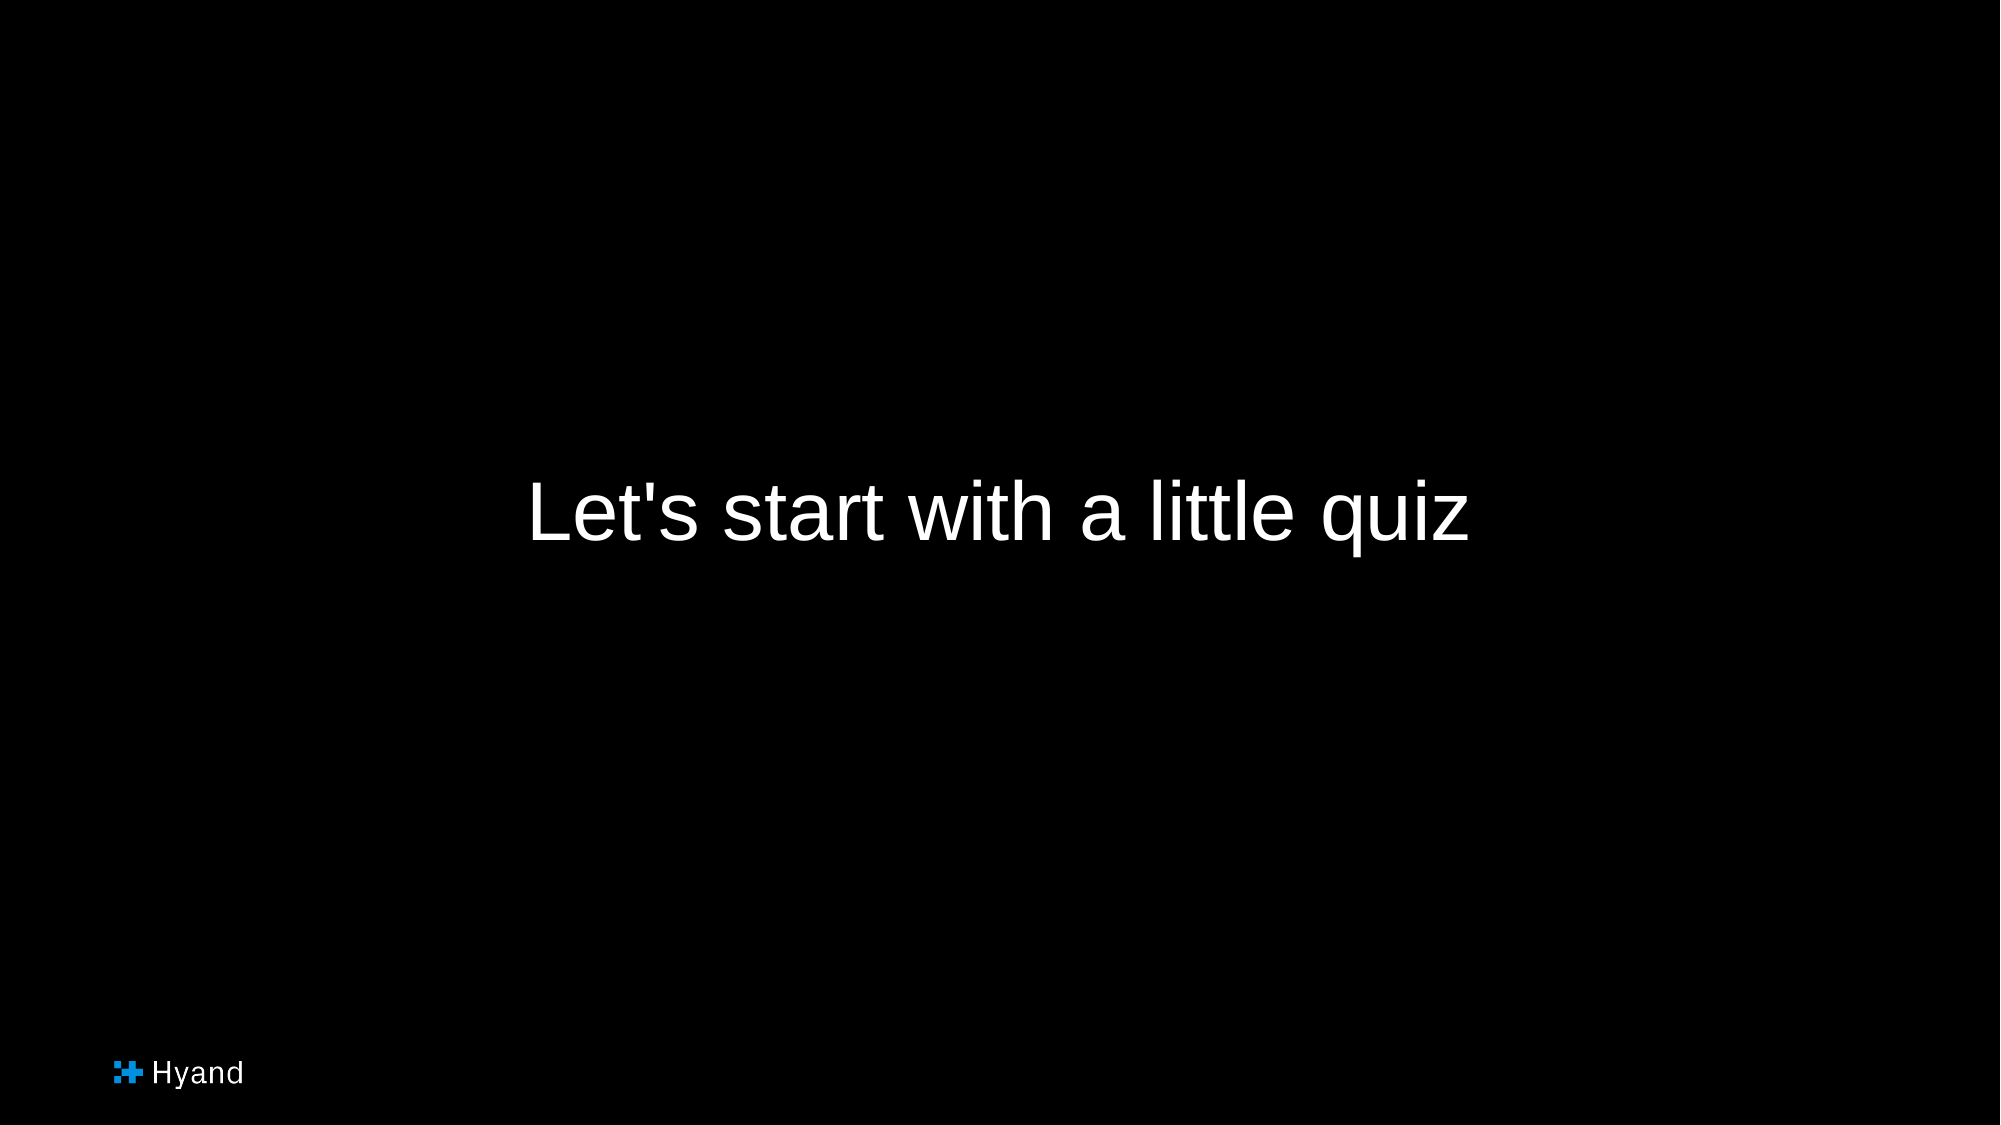

# Let's start with a little quiz